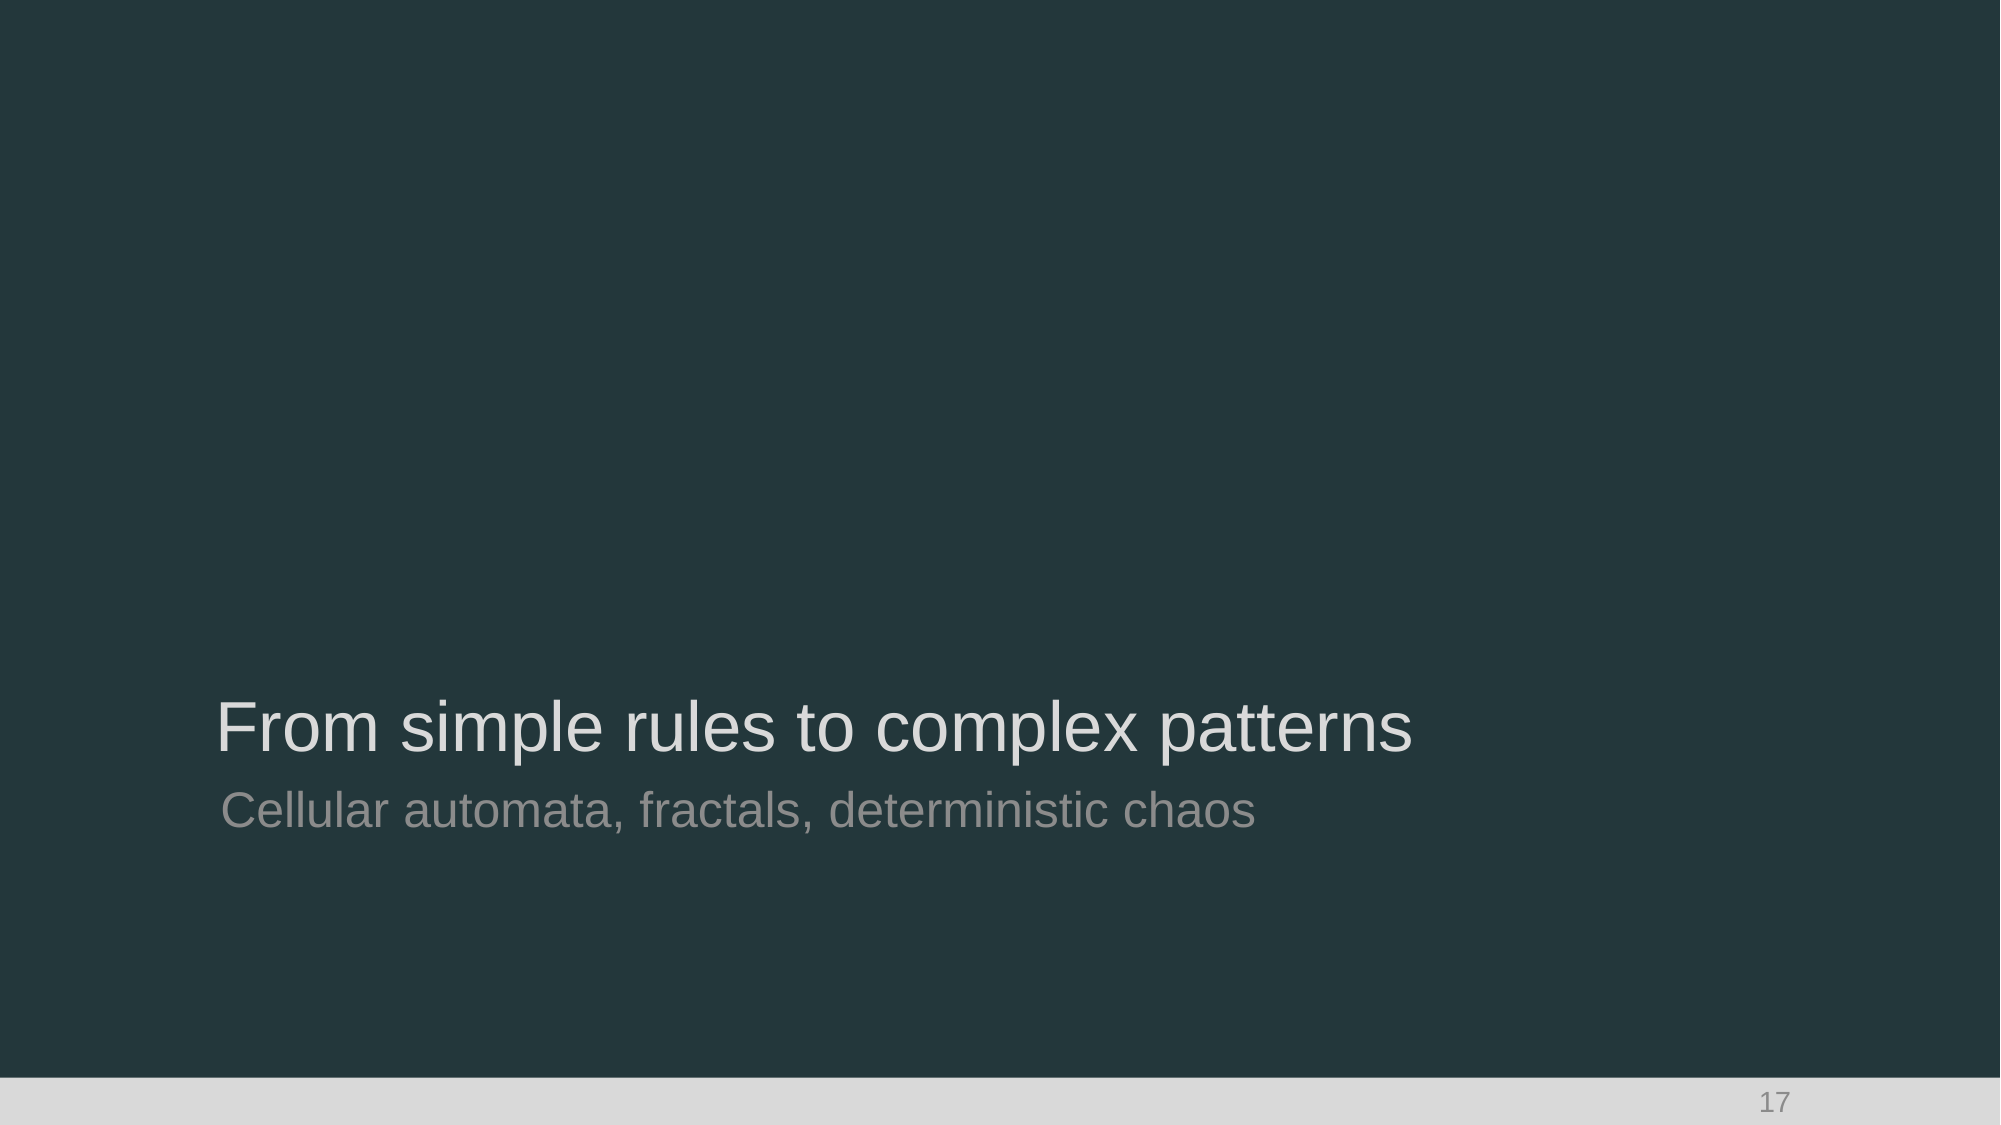

# From simple rules to complex patterns
Cellular automata, fractals, deterministic chaos

17